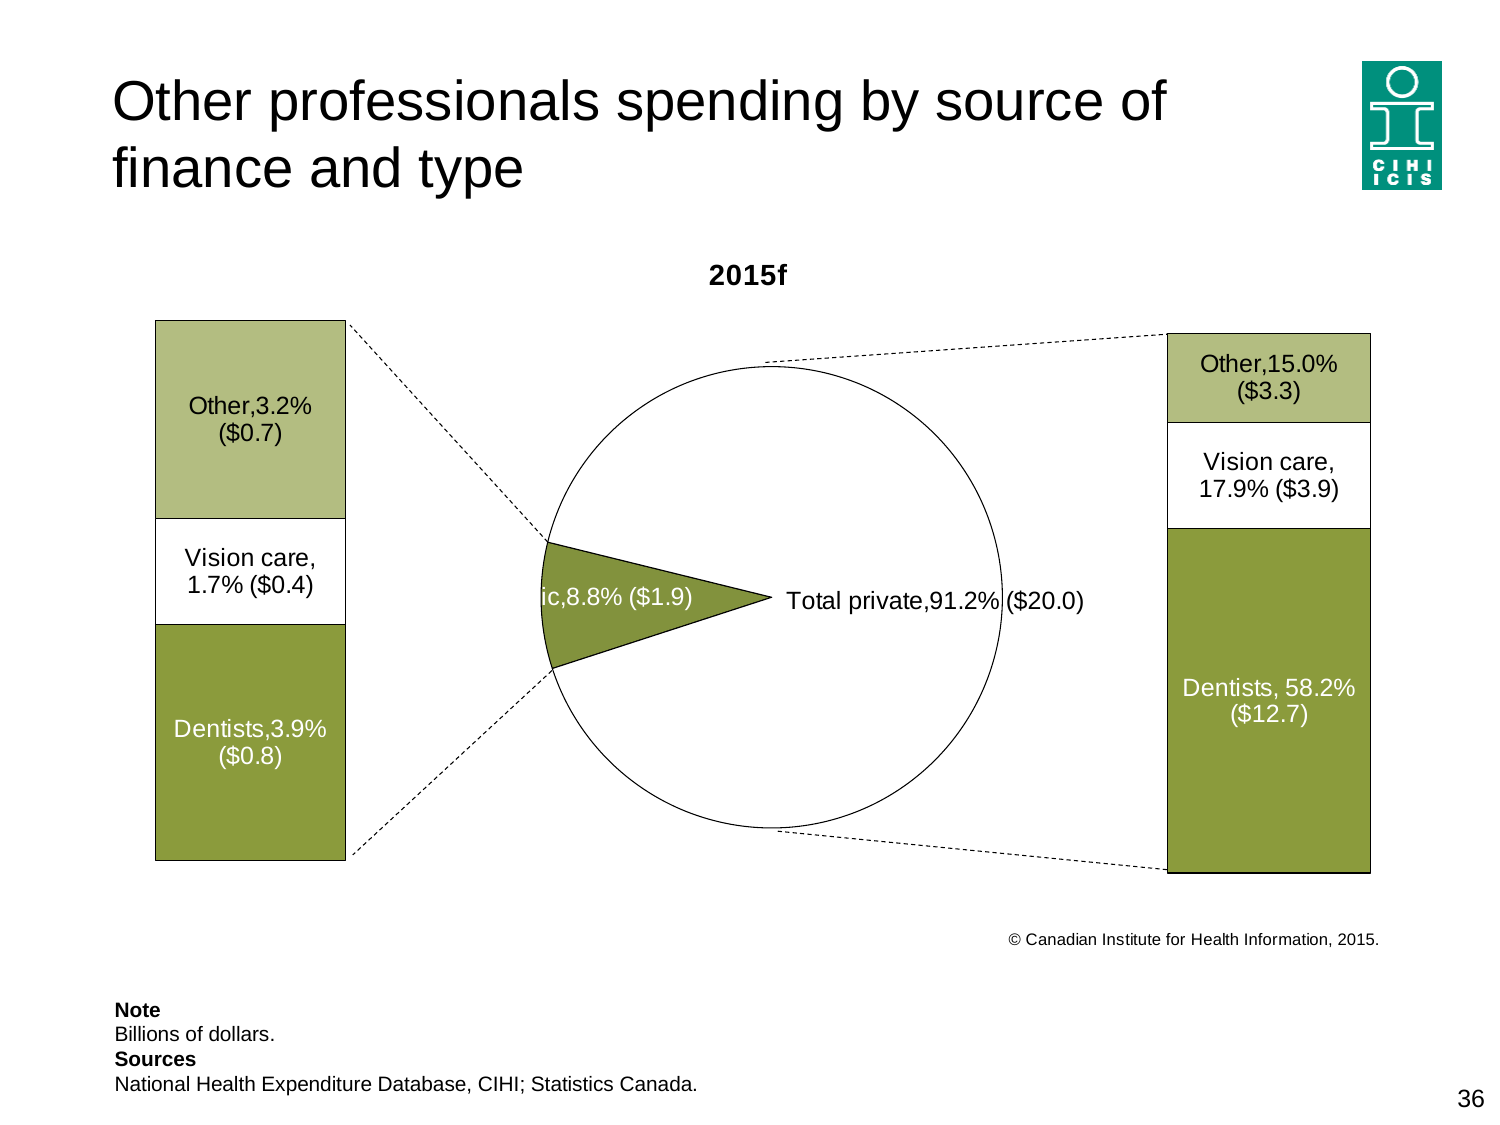

# Other professionals spending by source of finance and type

### Chart: 2015f

| Category |  |
|---|---|
| Total Public | 1.9368489951510715 |
| Total Private | 19.97059370148657 |

### Chart

| Category | Dentists | Vision Care | Other |
|---|---|---|---|

### Chart

| Category | Dentists | Vision Care | Other |
|---|---|---|---|
Note
Billions of dollars.
Sources
National Health Expenditure Database, CIHI; Statistics Canada.
36